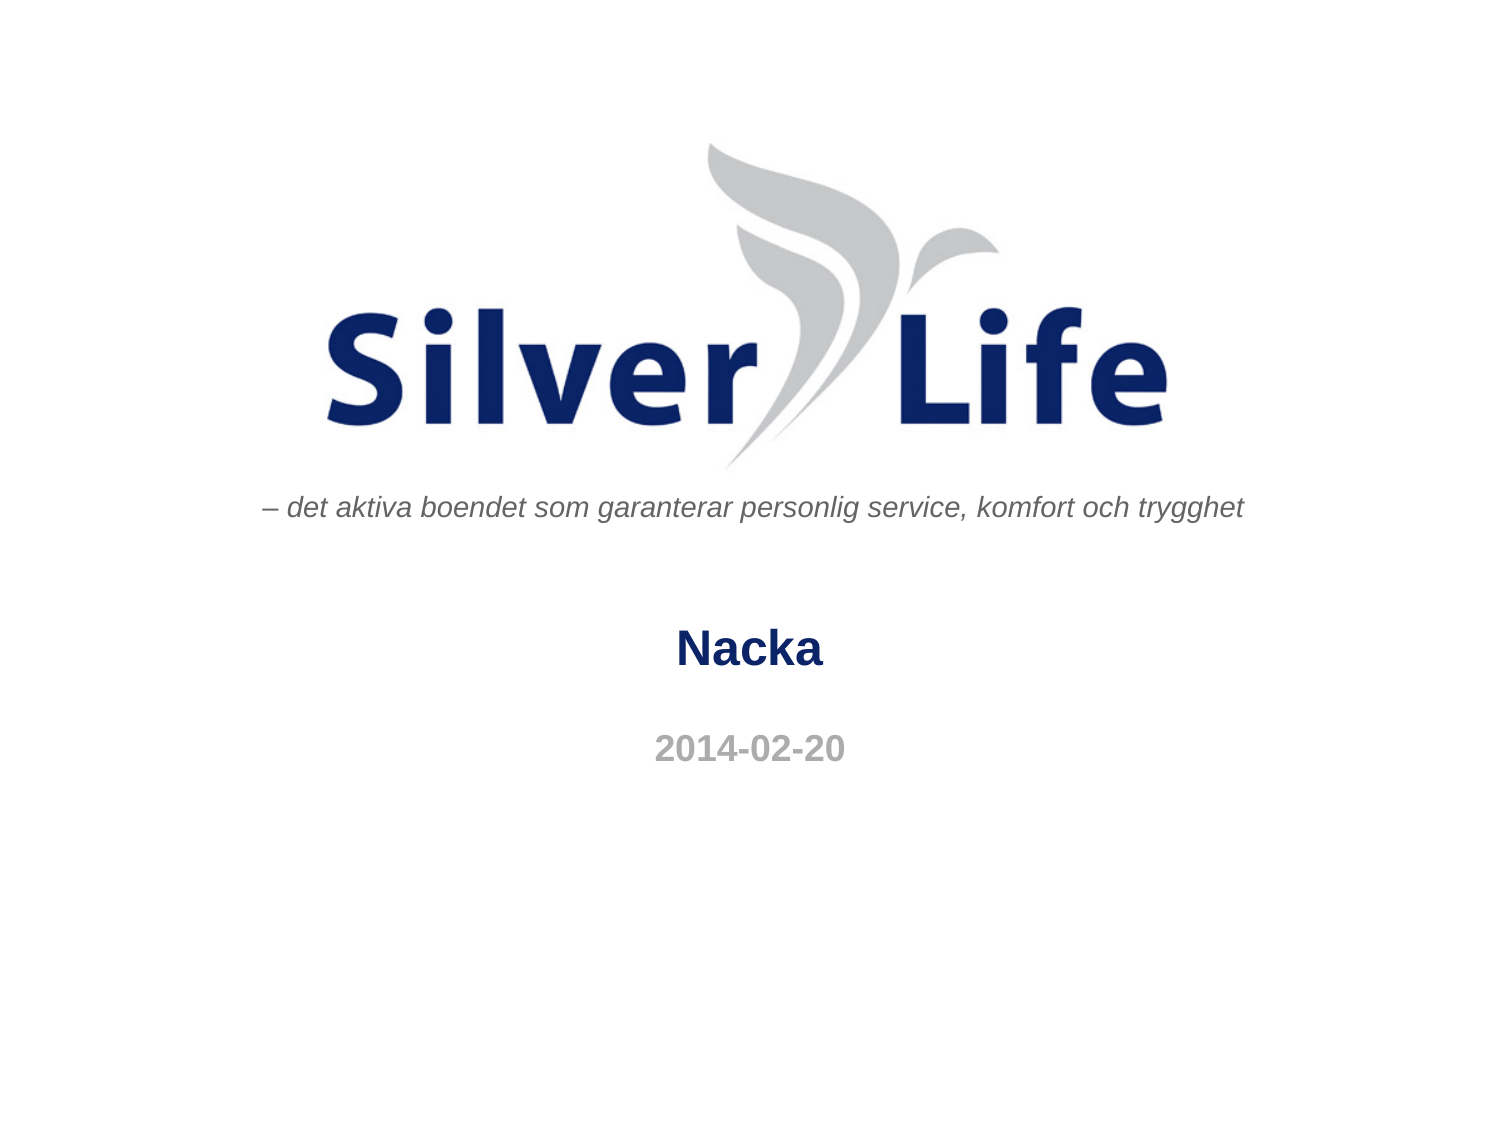

– det aktiva boendet som garanterar personlig service, komfort och trygghet
# Nacka
2014-02-20